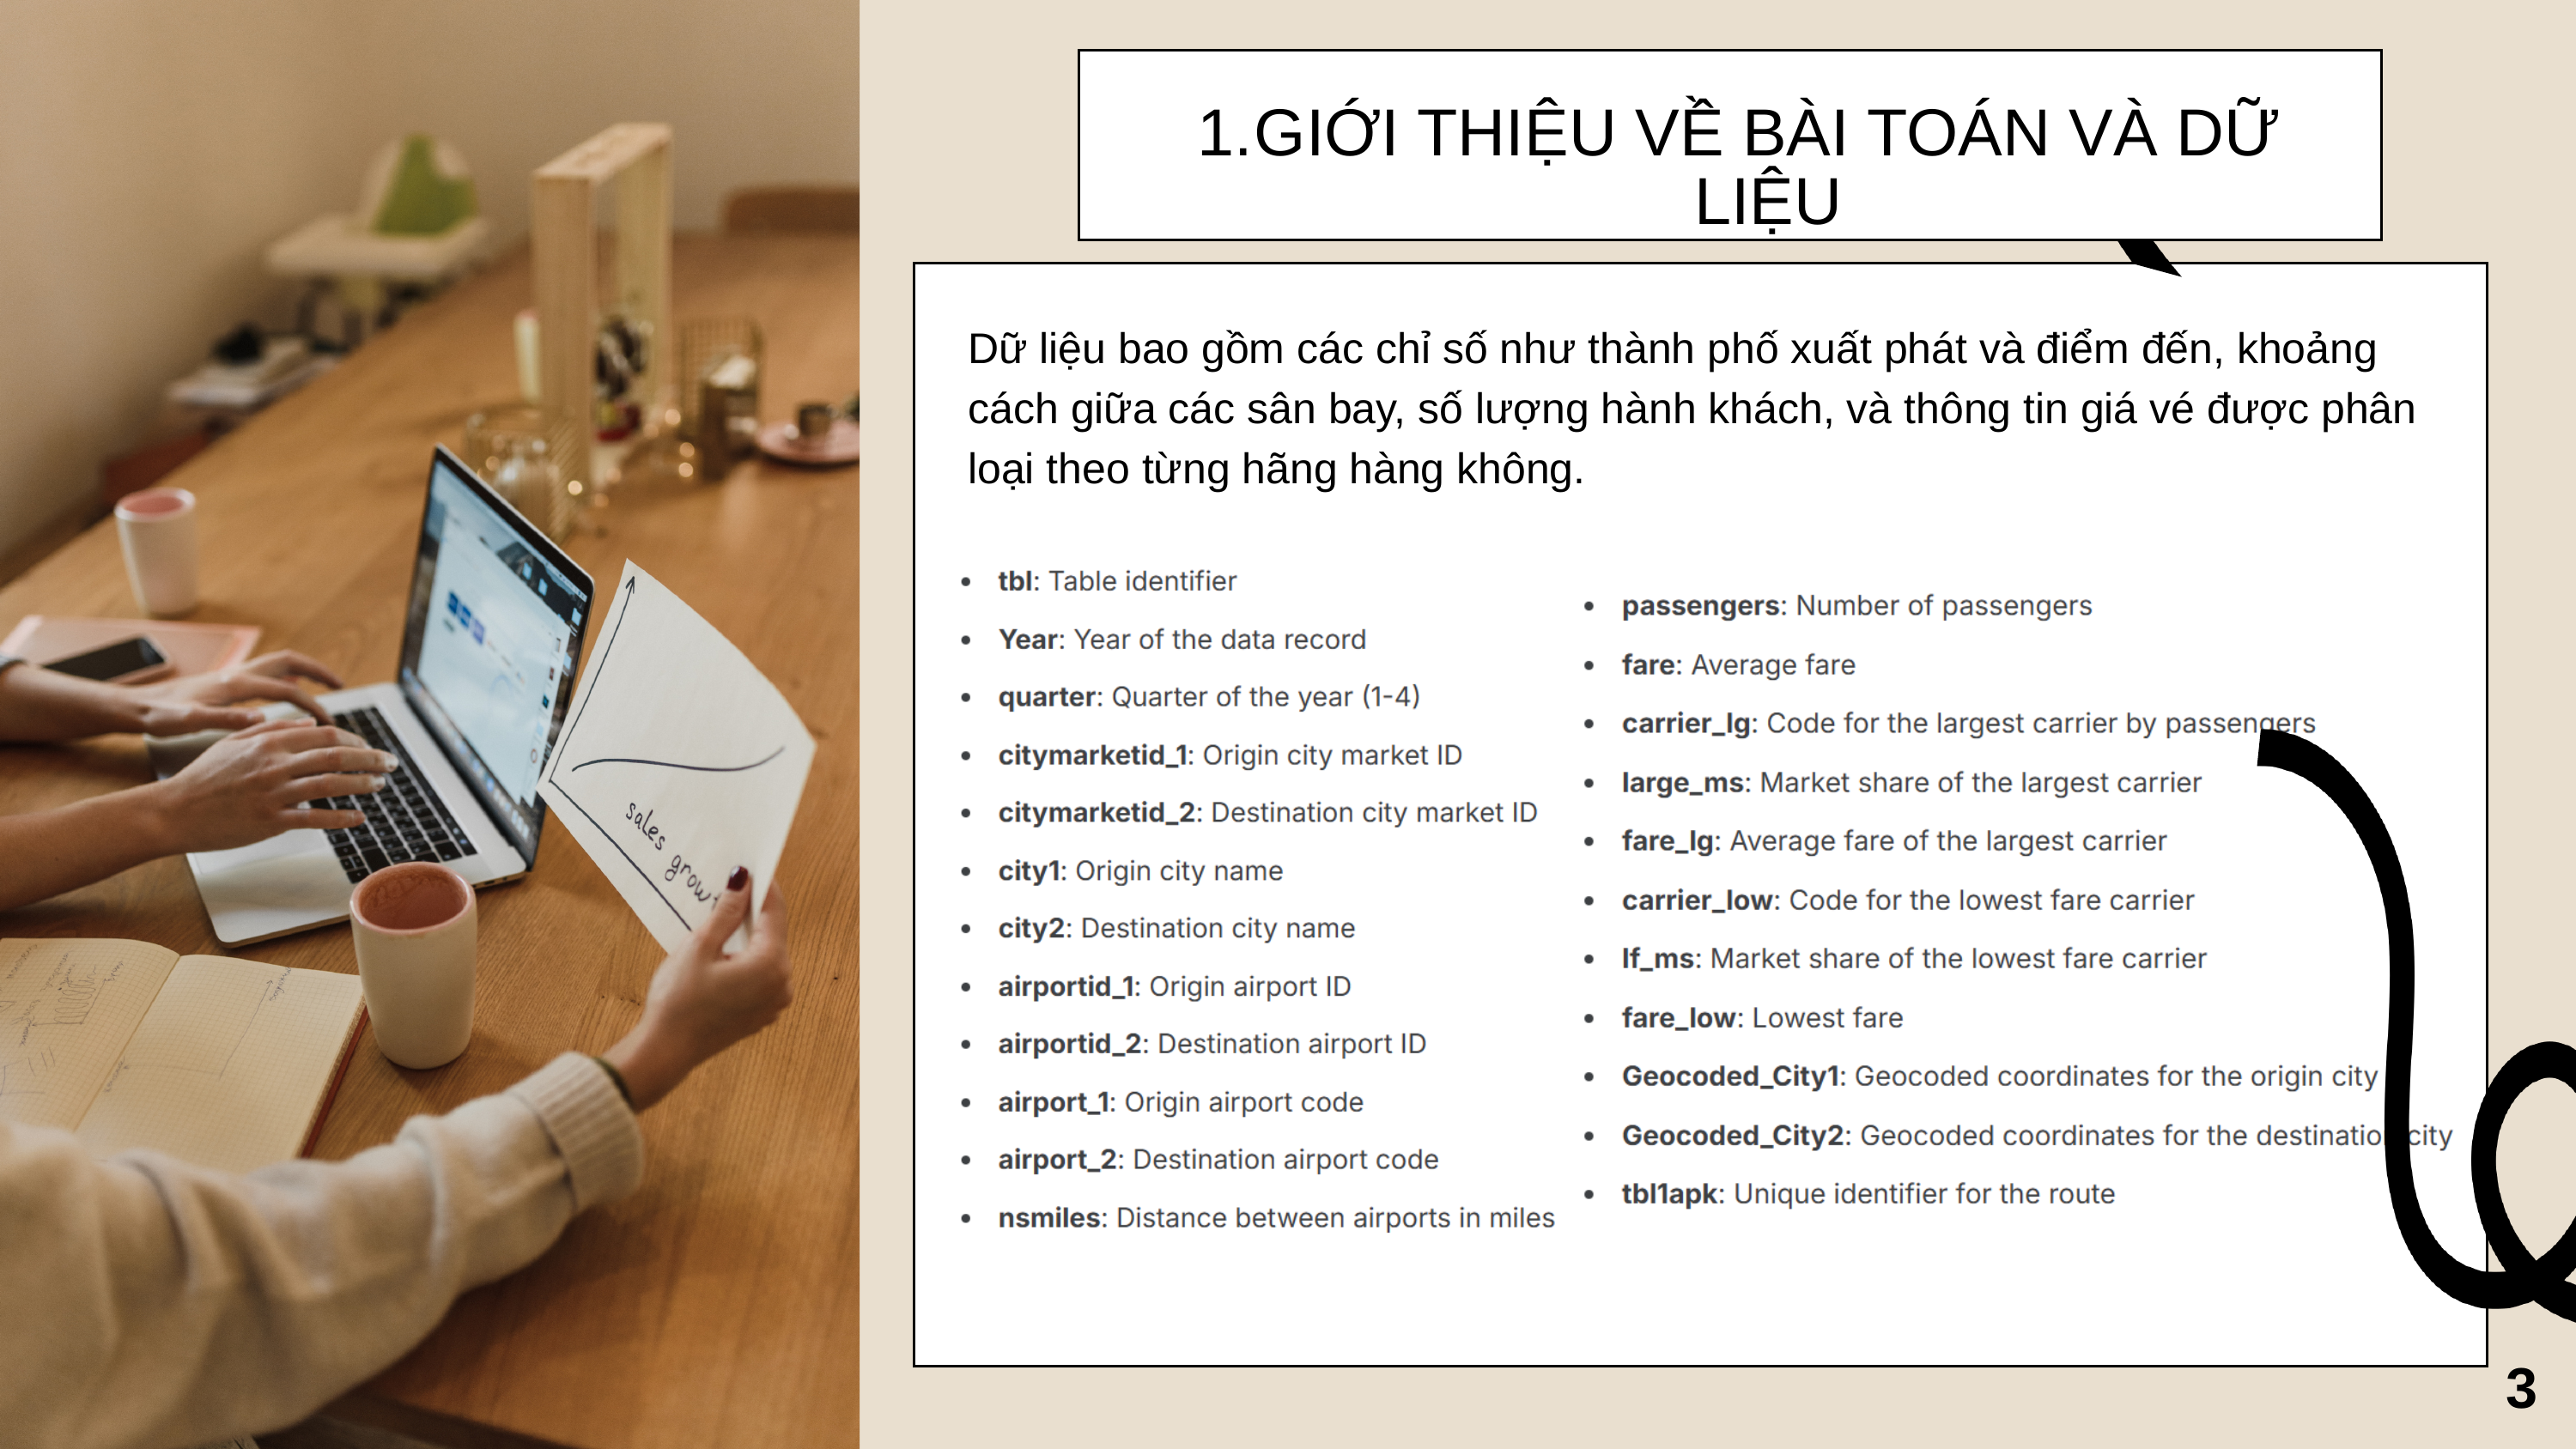

GIỚI THIỆU VỀ BÀI TOÁN VÀ DỮ LIỆU

Dữ liệu bao gồm các chỉ số như thành phố xuất phát và điểm đến, khoảng cách giữa các sân bay, số lượng hành khách, và thông tin giá vé được phân loại theo từng hãng hàng không.

3